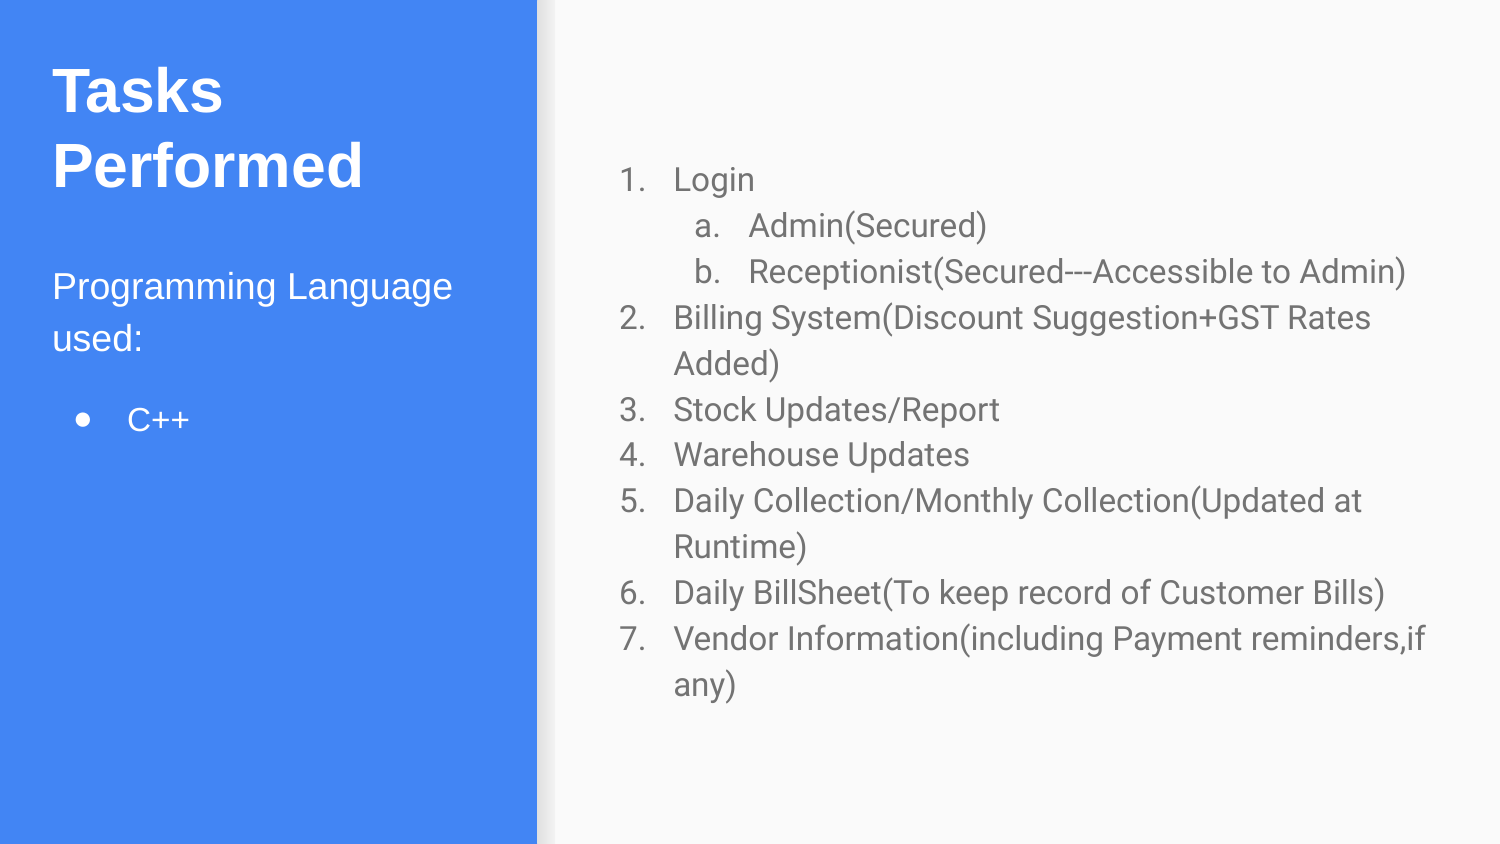

Login
Admin(Secured)
Receptionist(Secured---Accessible to Admin)
Billing System(Discount Suggestion+GST Rates Added)
Stock Updates/Report
Warehouse Updates
Daily Collection/Monthly Collection(Updated at Runtime)
Daily BillSheet(To keep record of Customer Bills)
Vendor Information(including Payment reminders,if any)
# Tasks Performed
Programming Language used:
C++